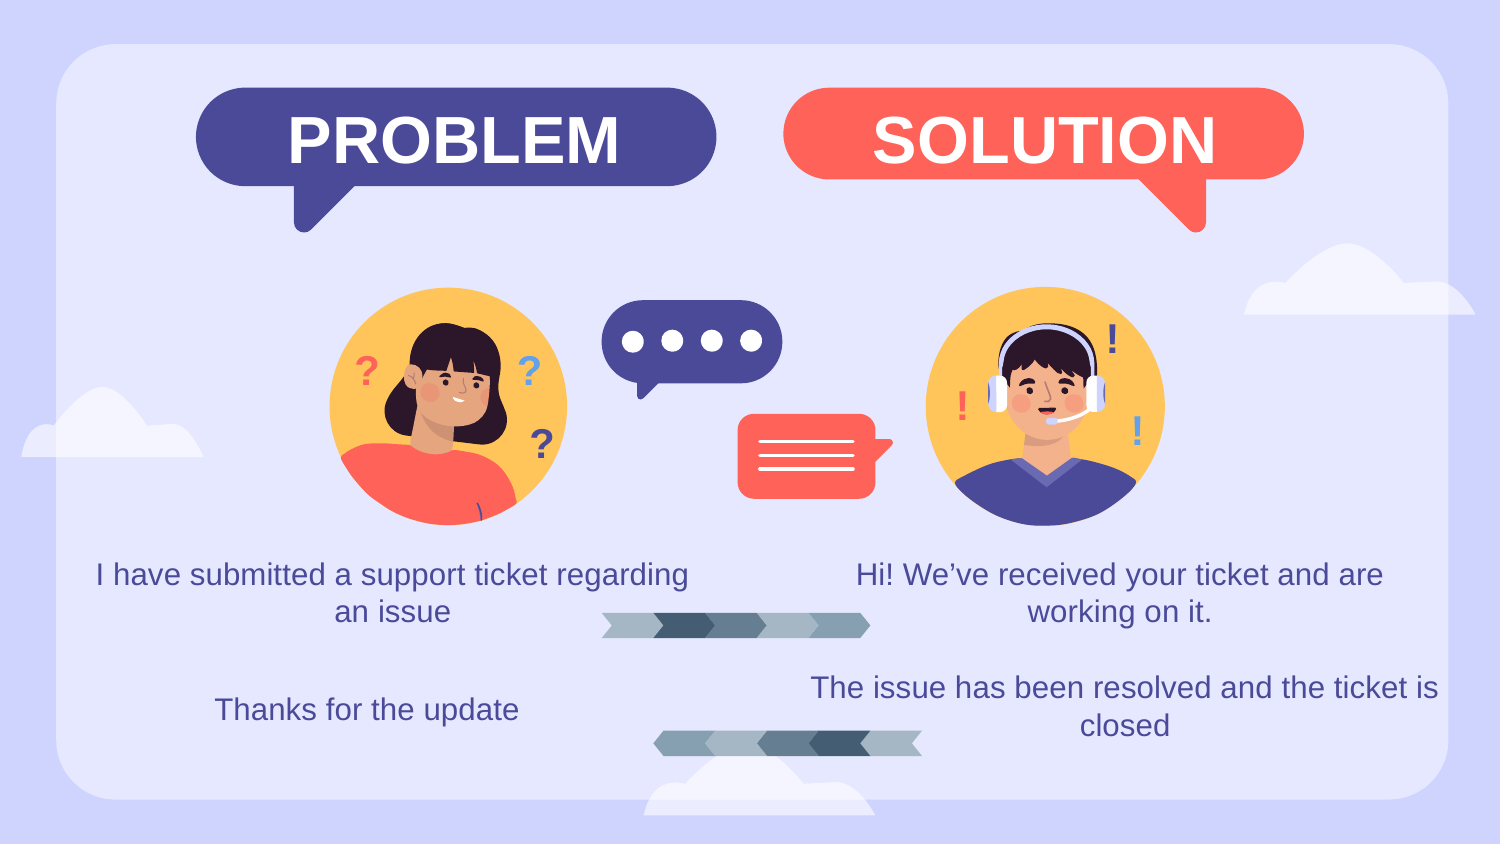

# PROBLEM
SOLUTION

?
?
?

!
!
!

Hi! We’ve received your ticket and are working on it.
I have submitted a support ticket regarding an issue

The issue has been resolved and the ticket is closed
Thanks for the update